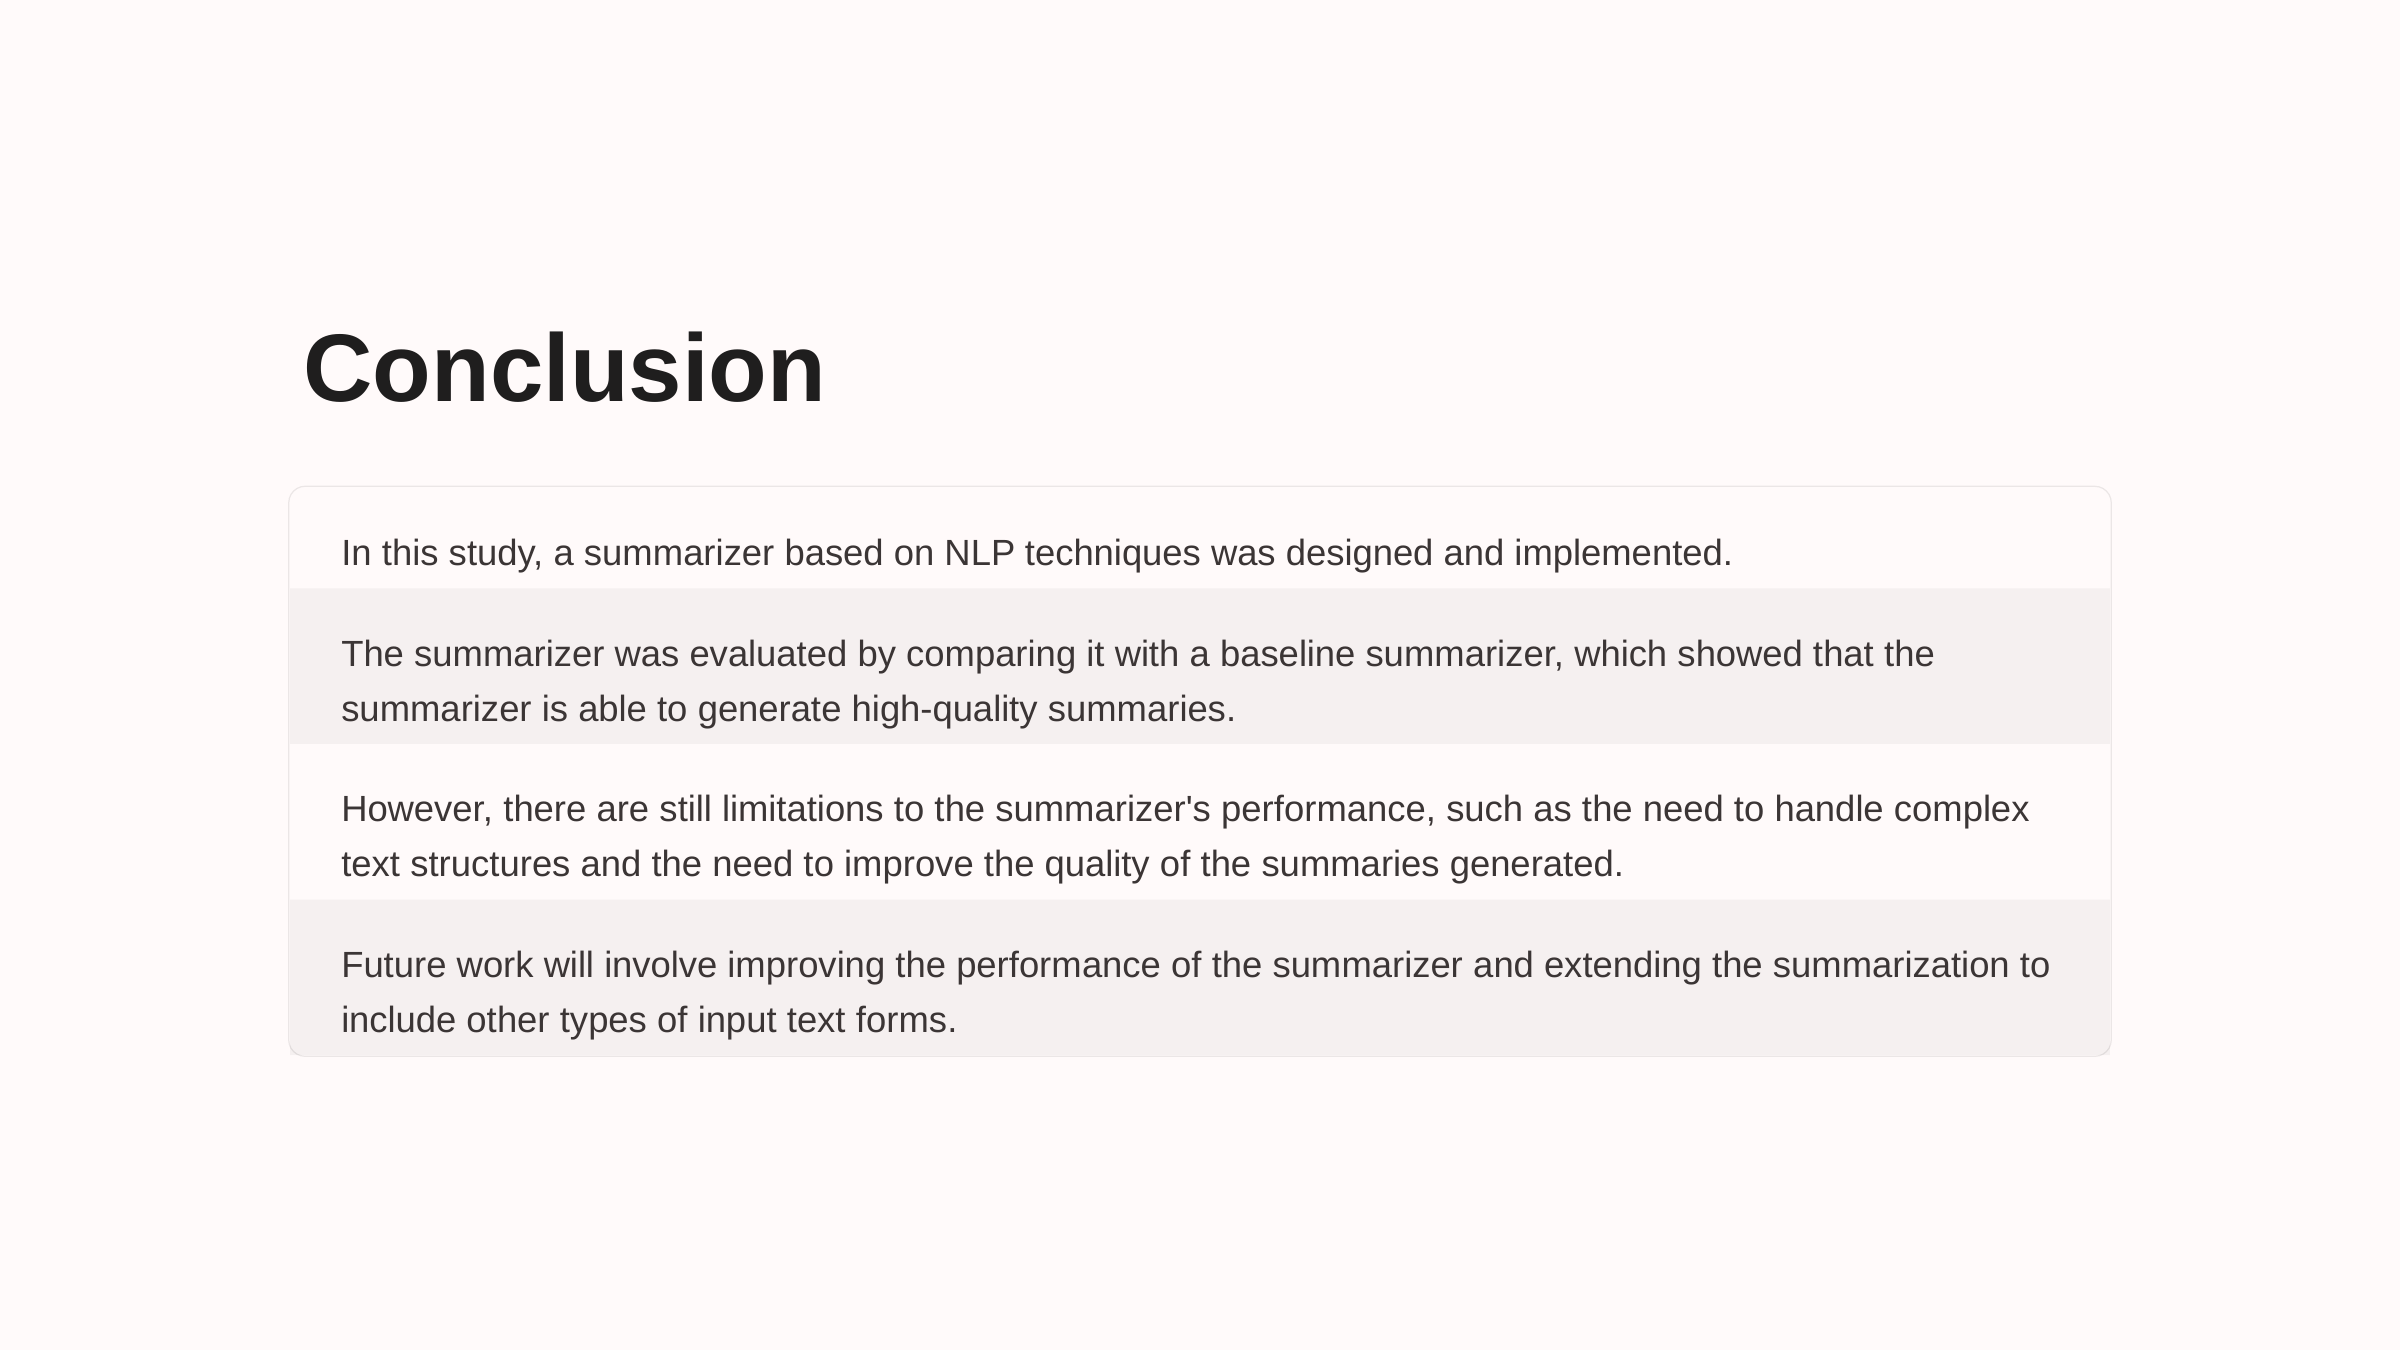

Conclusion

In this study, a summarizer based on NLP techniques was designed and implemented.

The summarizer was evaluated by comparing it with a baseline summarizer, which showed that the summarizer is able to generate high-quality summaries.

However, there are still limitations to the summarizer's performance, such as the need to handle complex text structures and the need to improve the quality of the summaries generated.

Future work will involve improving the performance of the summarizer and extending the summarization to include other types of input text forms.